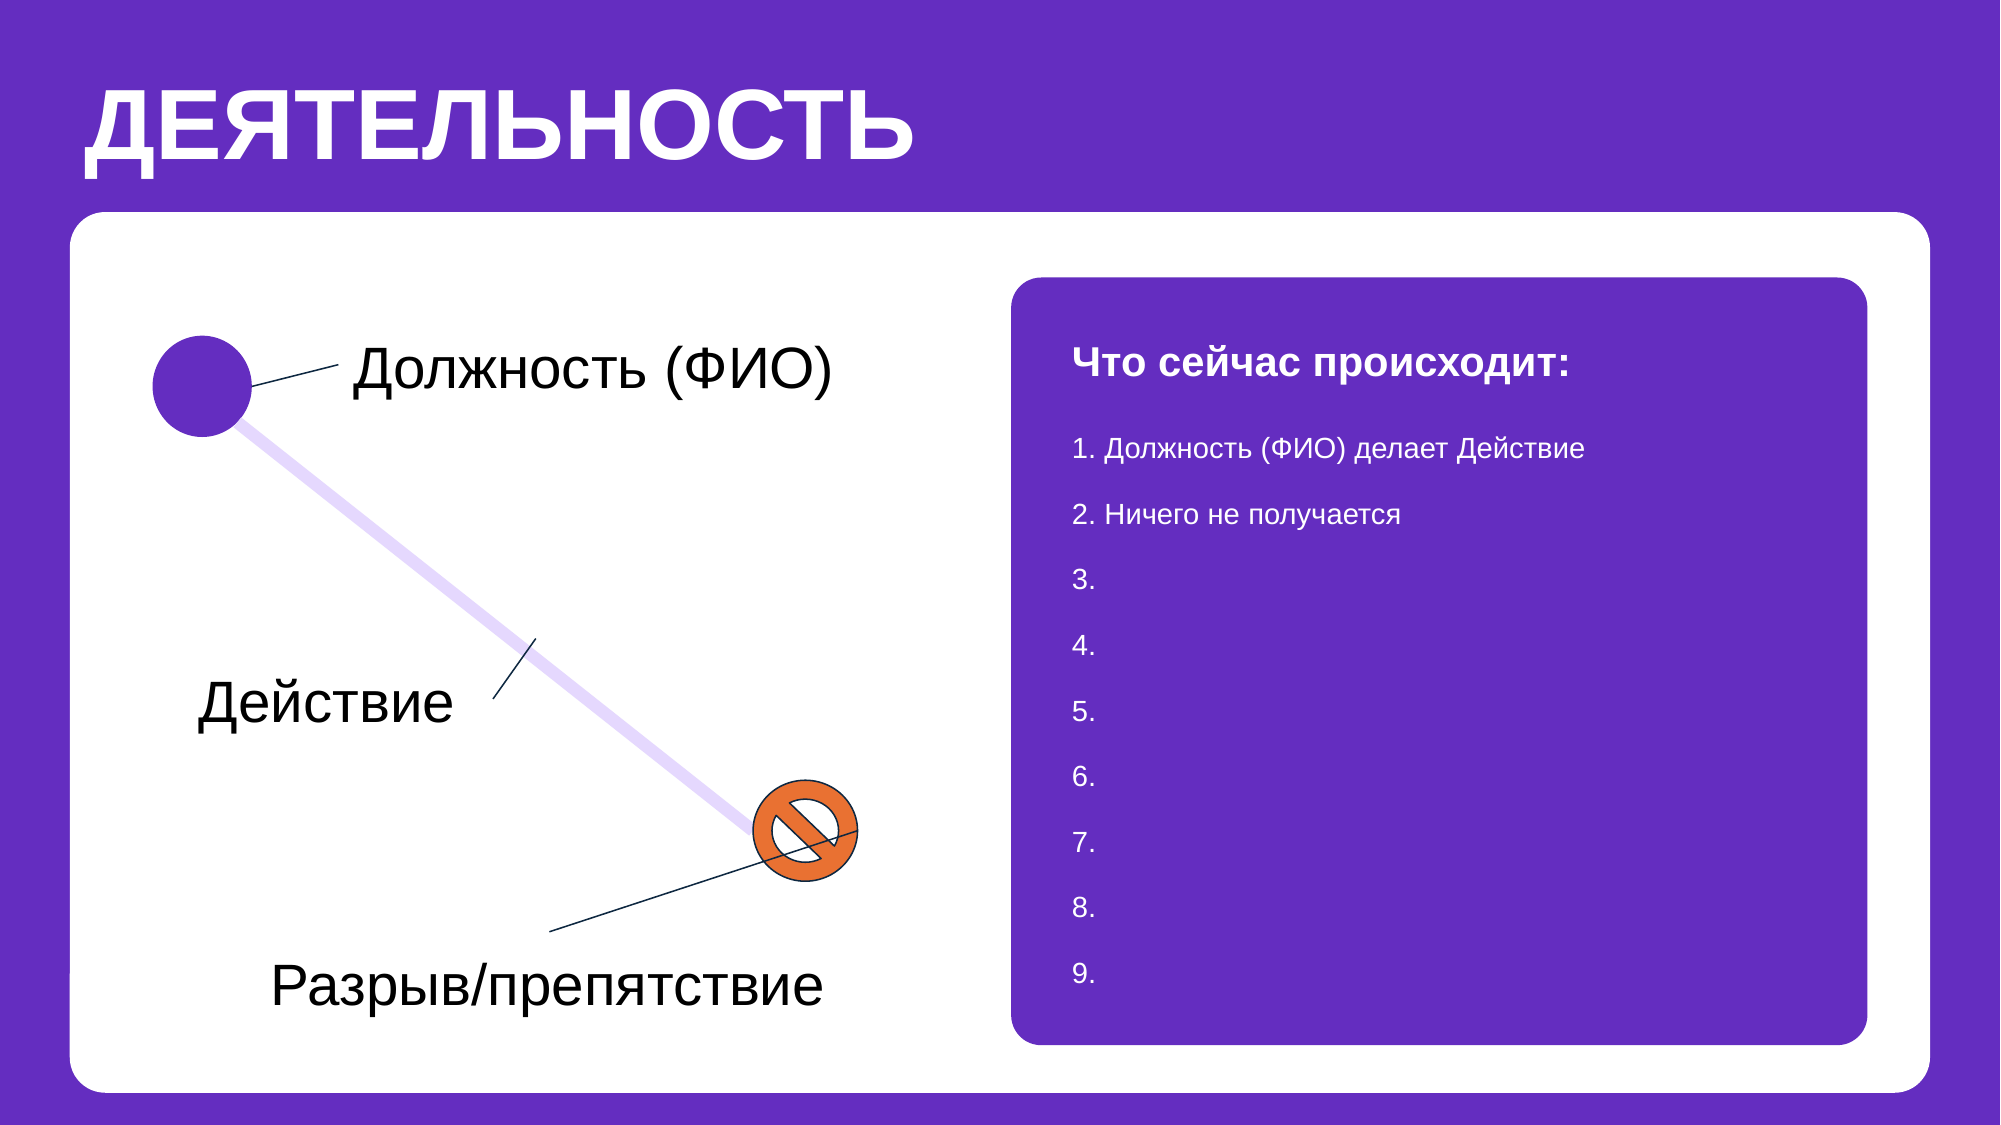

ДЕЯТЕЛЬНОСТЬ

Должность (ФИО)
Что сейчас происходит:

1. Должность (ФИО) делает Действие
2. Ничего не получается
3.
4.
Действие
5.
6.

7.
8.
Разрыв/препятствие
9.